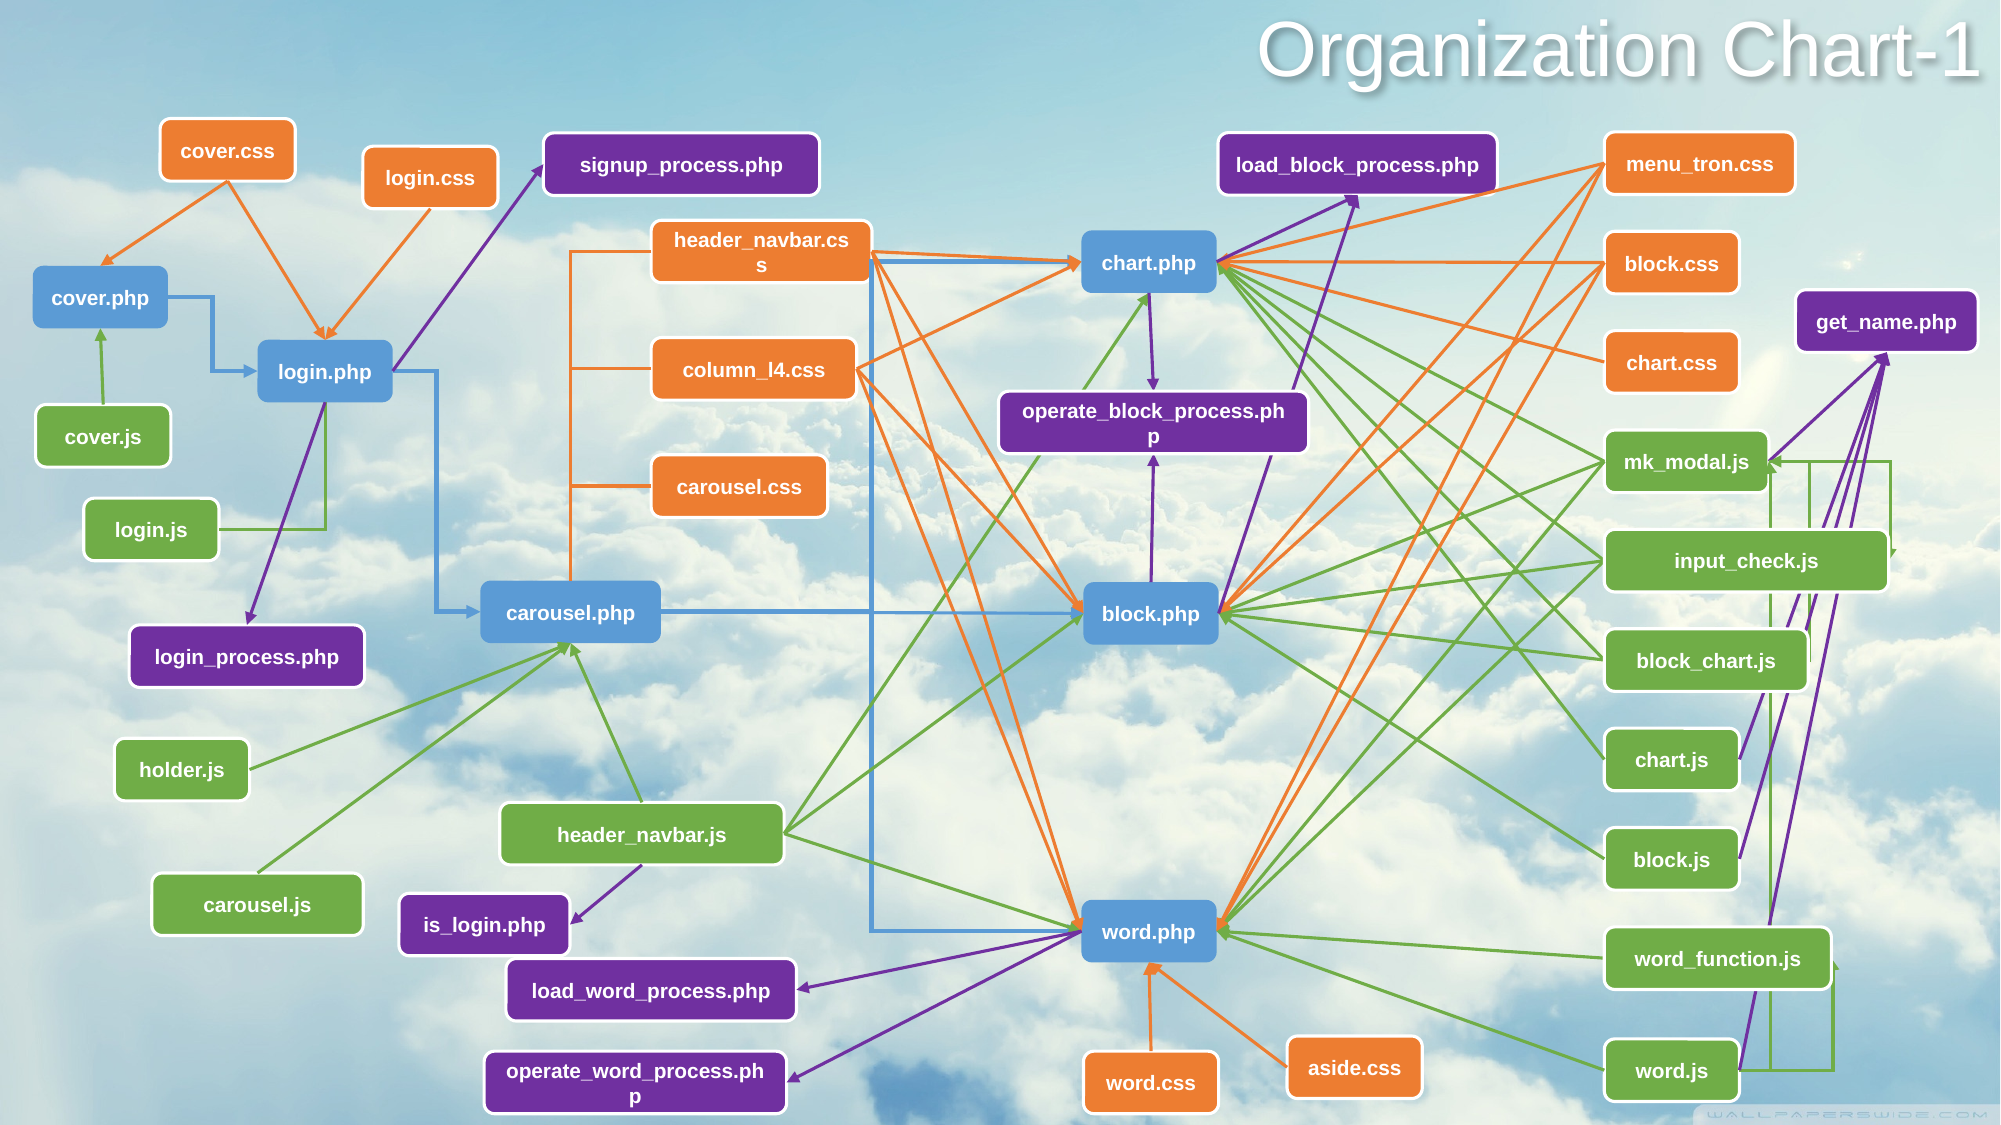

Organization Chart-1
cover.css
menu_tron.css
load_block_process.php
signup_process.php
login.css
header_navbar.css
chart.php
block.css
cover.php
get_name.php
chart.css
column_l4.css
login.php
operate_block_process.php
cover.js
mk_modal.js
carousel.css
login.js
input_check.js
carousel.php
block.php
login_process.php
block_chart.js
chart.js
holder.js
header_navbar.js
block.js
carousel.js
is_login.php
word.php
word_function.js
load_word_process.php
aside.css
word.js
operate_word_process.php
word.css